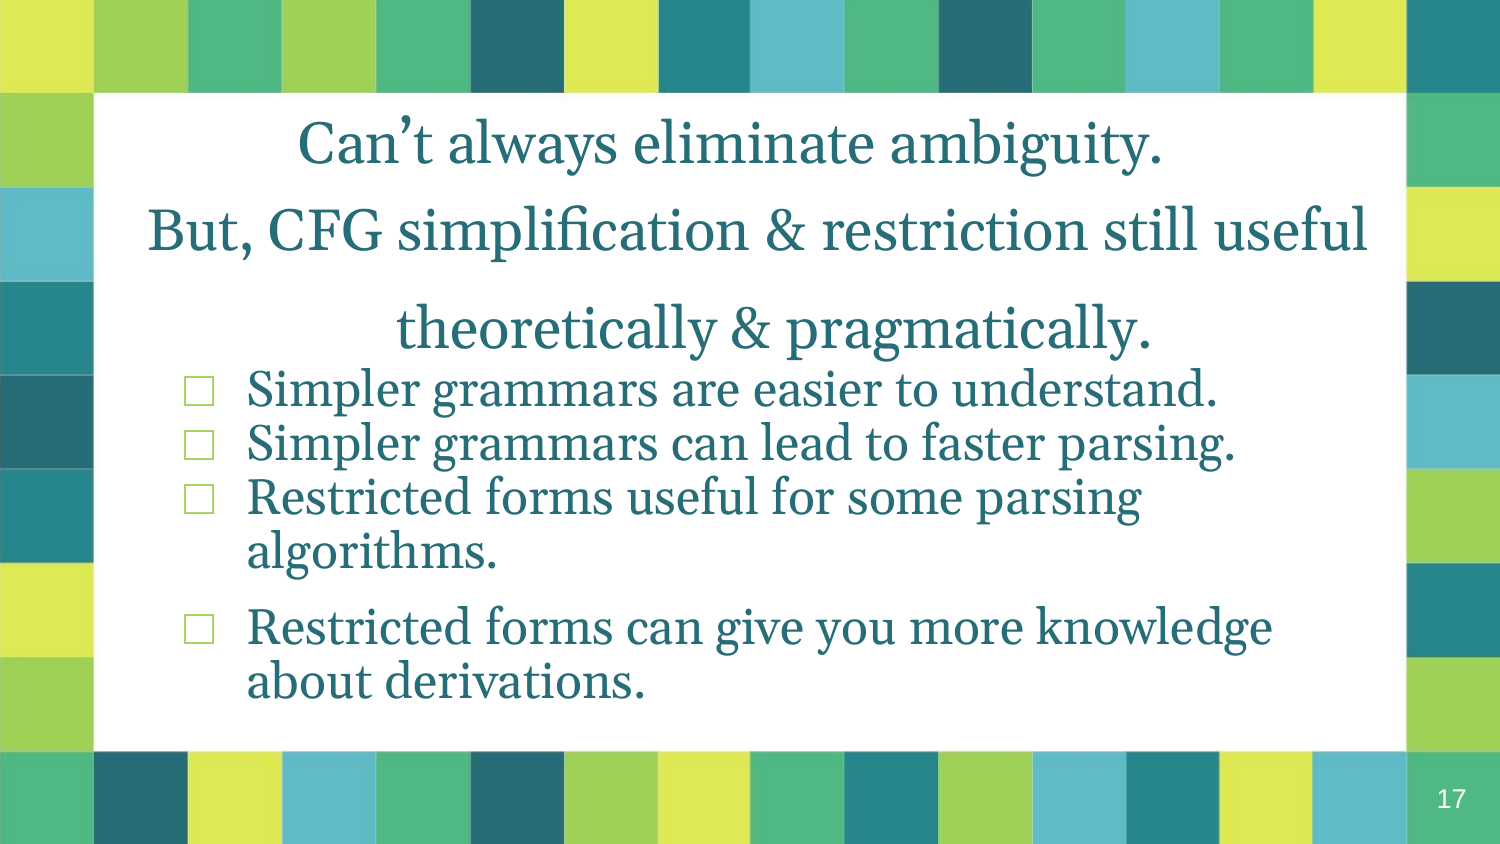

Can’t always eliminate ambiguity.
But, CFG simplification & restriction still useful
theoretically & pragmatically.
□ Simpler grammars are easier to understand.
□ Simpler grammars can lead to faster parsing.
□ Restricted forms useful for some parsing
algorithms.
□ Restricted forms can give you more knowledge
about derivations.
17
5/31/2021
Dr. Sandeep Rathor